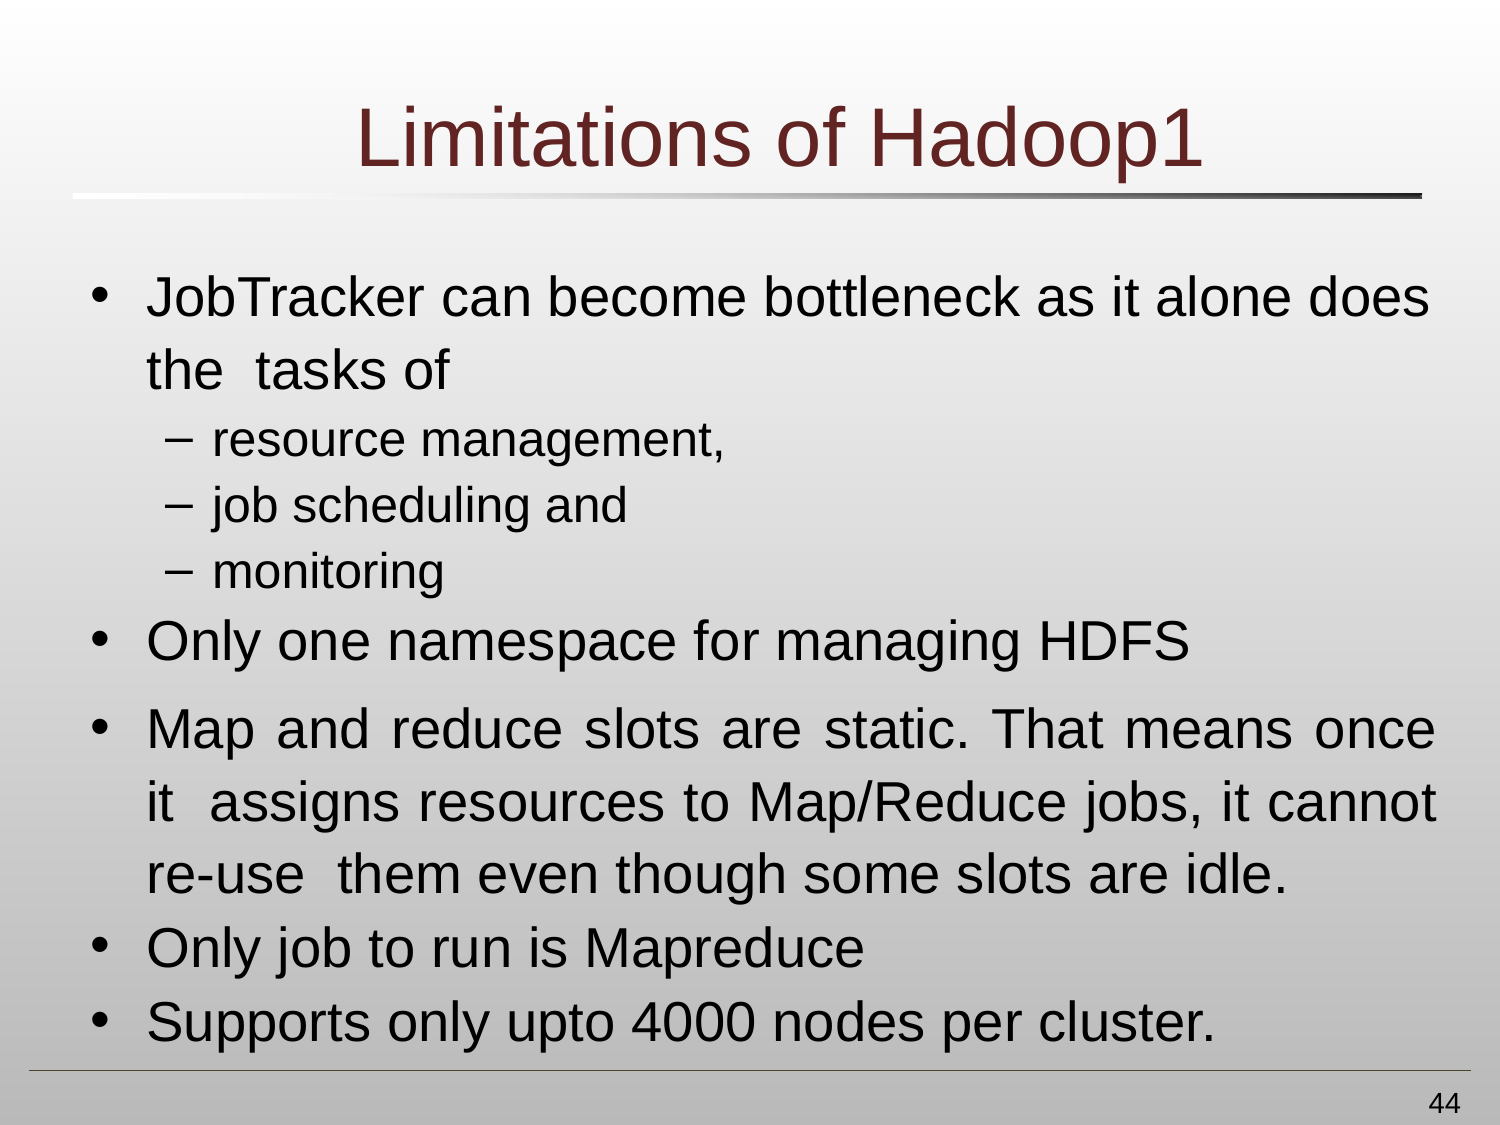

# Limitations of Hadoop1

JobTracker can become bottleneck as it alone does the  tasks of
resource management,
job scheduling and
monitoring
Only one namespace for managing HDFS
Map and reduce slots are static. That means once it  assigns resources to Map/Reduce jobs, it cannot re-use  them even though some slots are idle.
Only job to run is Mapreduce
Supports only upto 4000 nodes per cluster.

44